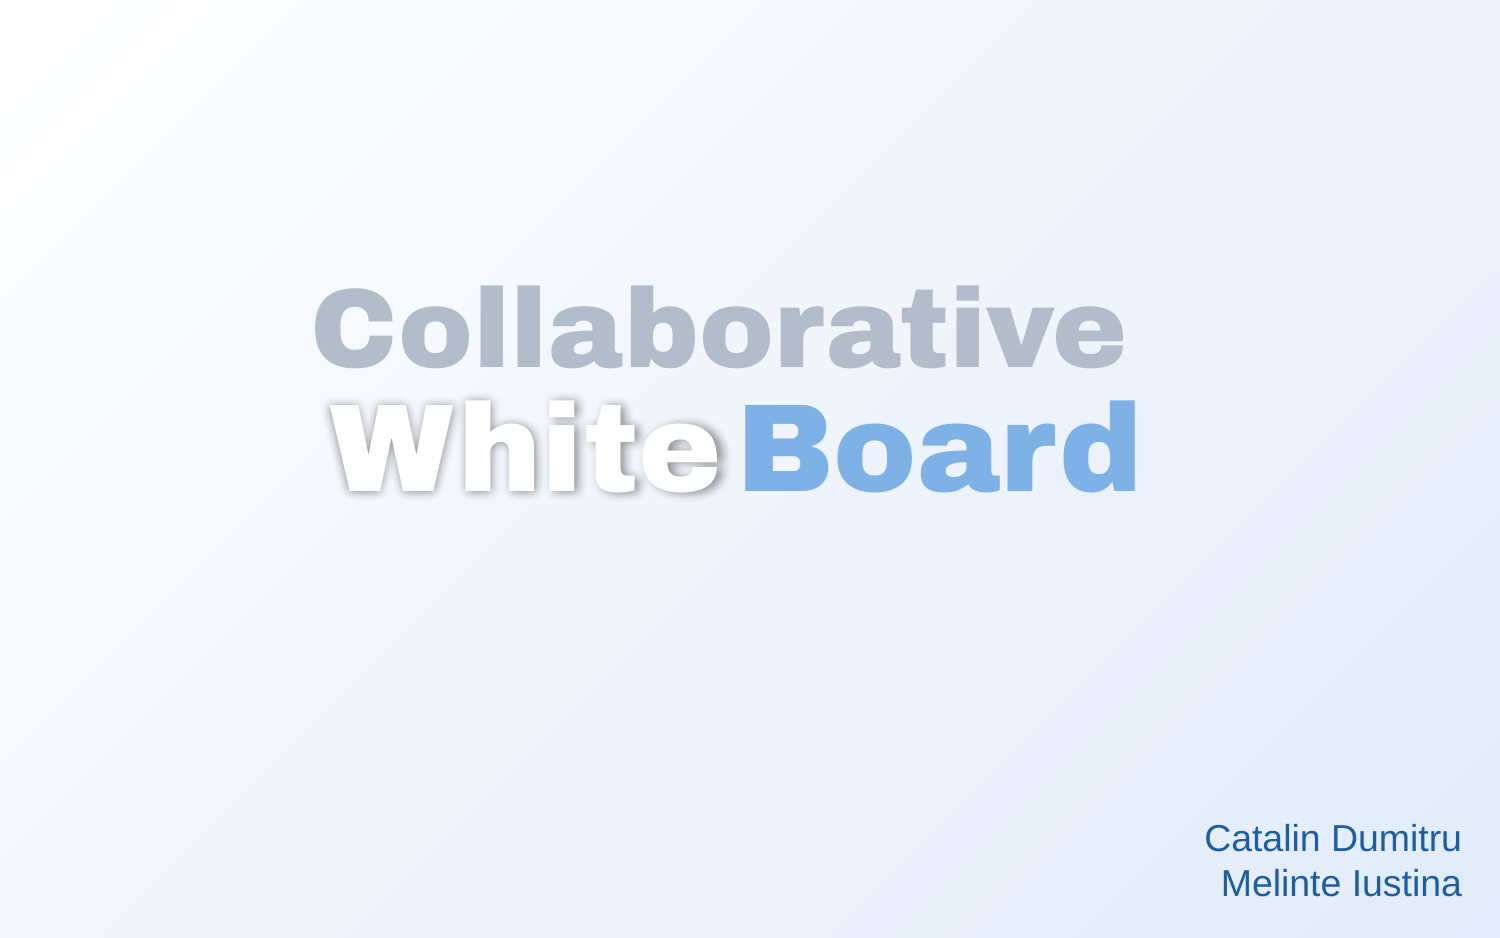

Collaborative
Board
White
Catalin Dumitru
Melinte Iustina